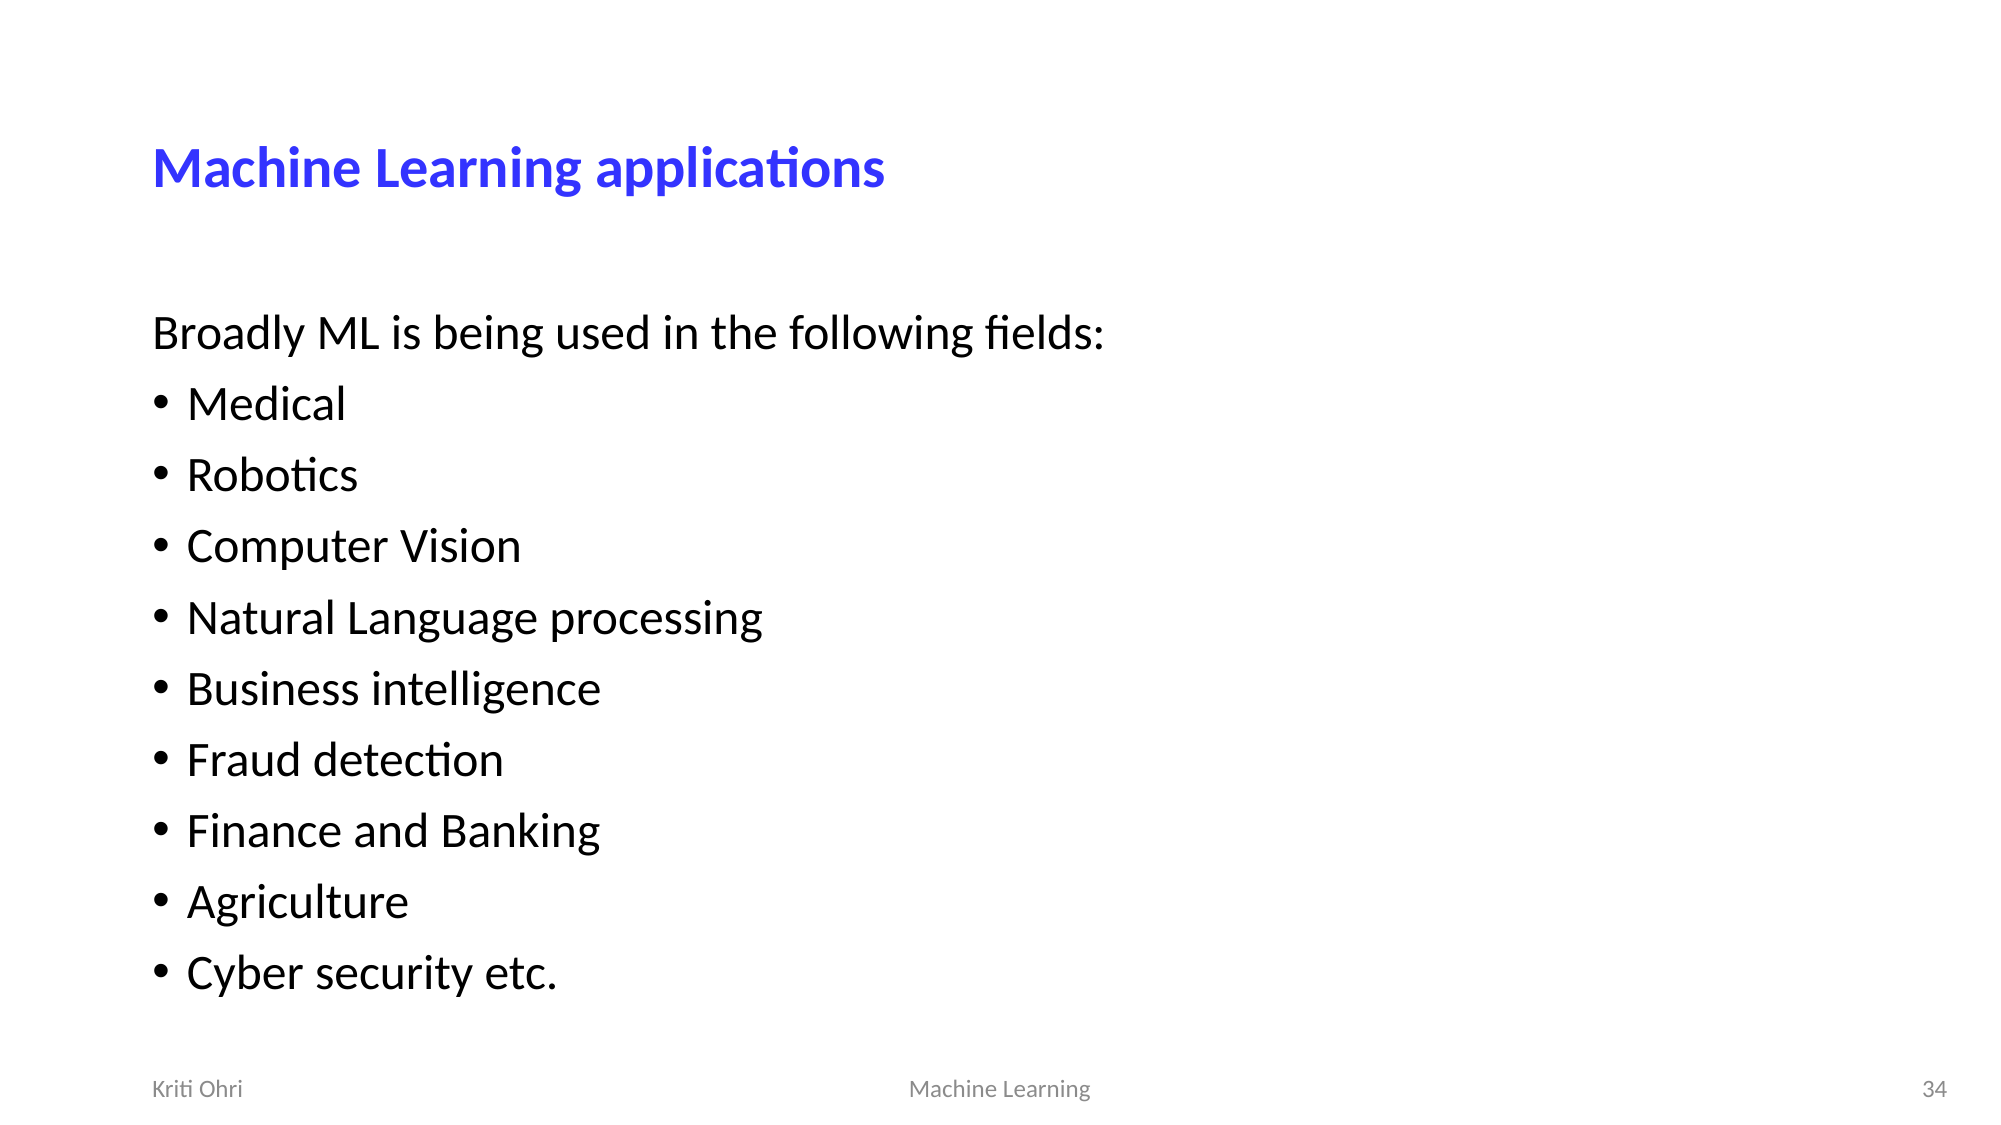

# Machine Learning applications
Broadly ML is being used in the following fields:
Medical
Robotics
Computer Vision
Natural Language processing
Business intelligence
Fraud detection
Finance and Banking
Agriculture
Cyber security etc.

Kriti Ohri
Machine Learning